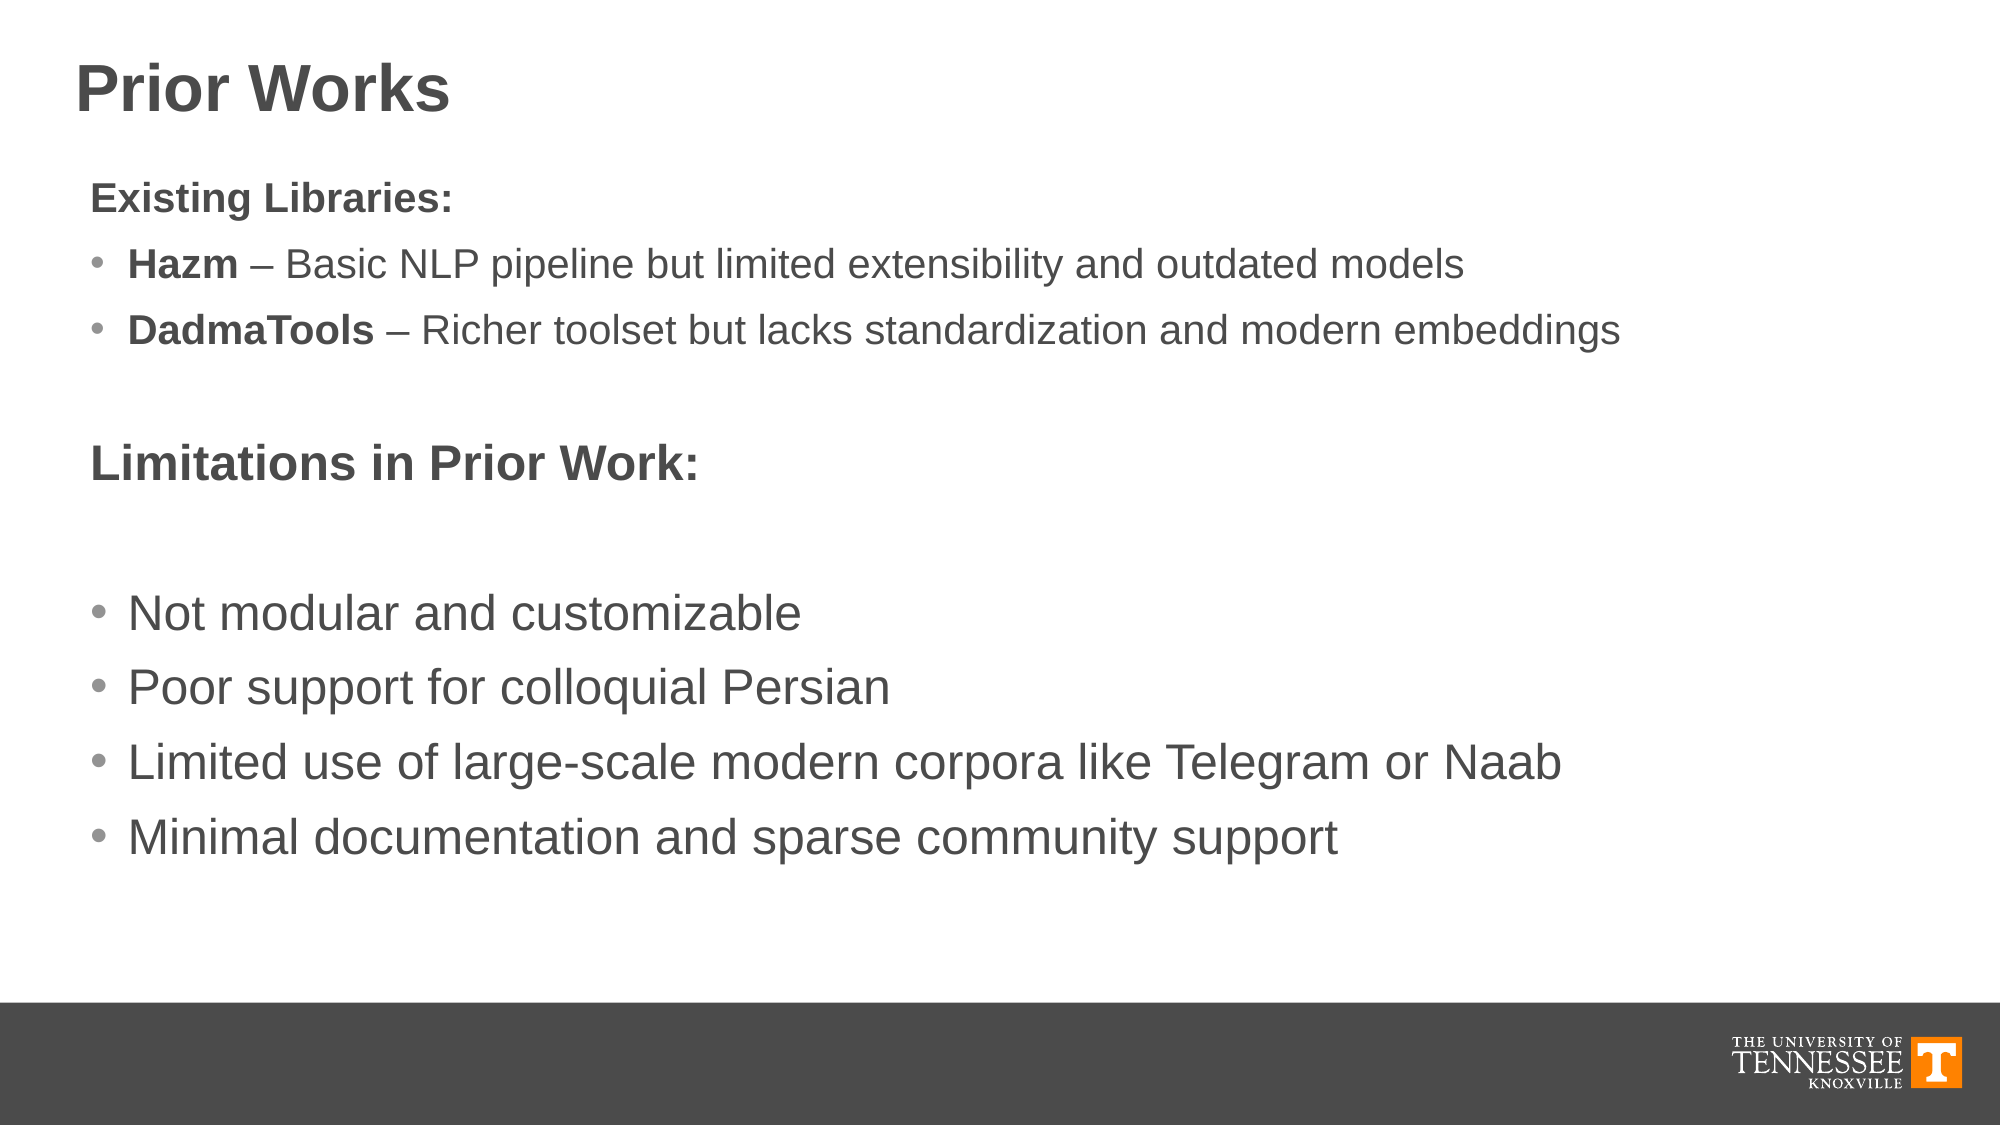

# Prior Works
Existing Libraries:
Hazm – Basic NLP pipeline but limited extensibility and outdated models
DadmaTools – Richer toolset but lacks standardization and modern embeddings

Limitations in Prior Work:

Not modular and customizable
Poor support for colloquial Persian
Limited use of large-scale modern corpora like Telegram or Naab
Minimal documentation and sparse community support